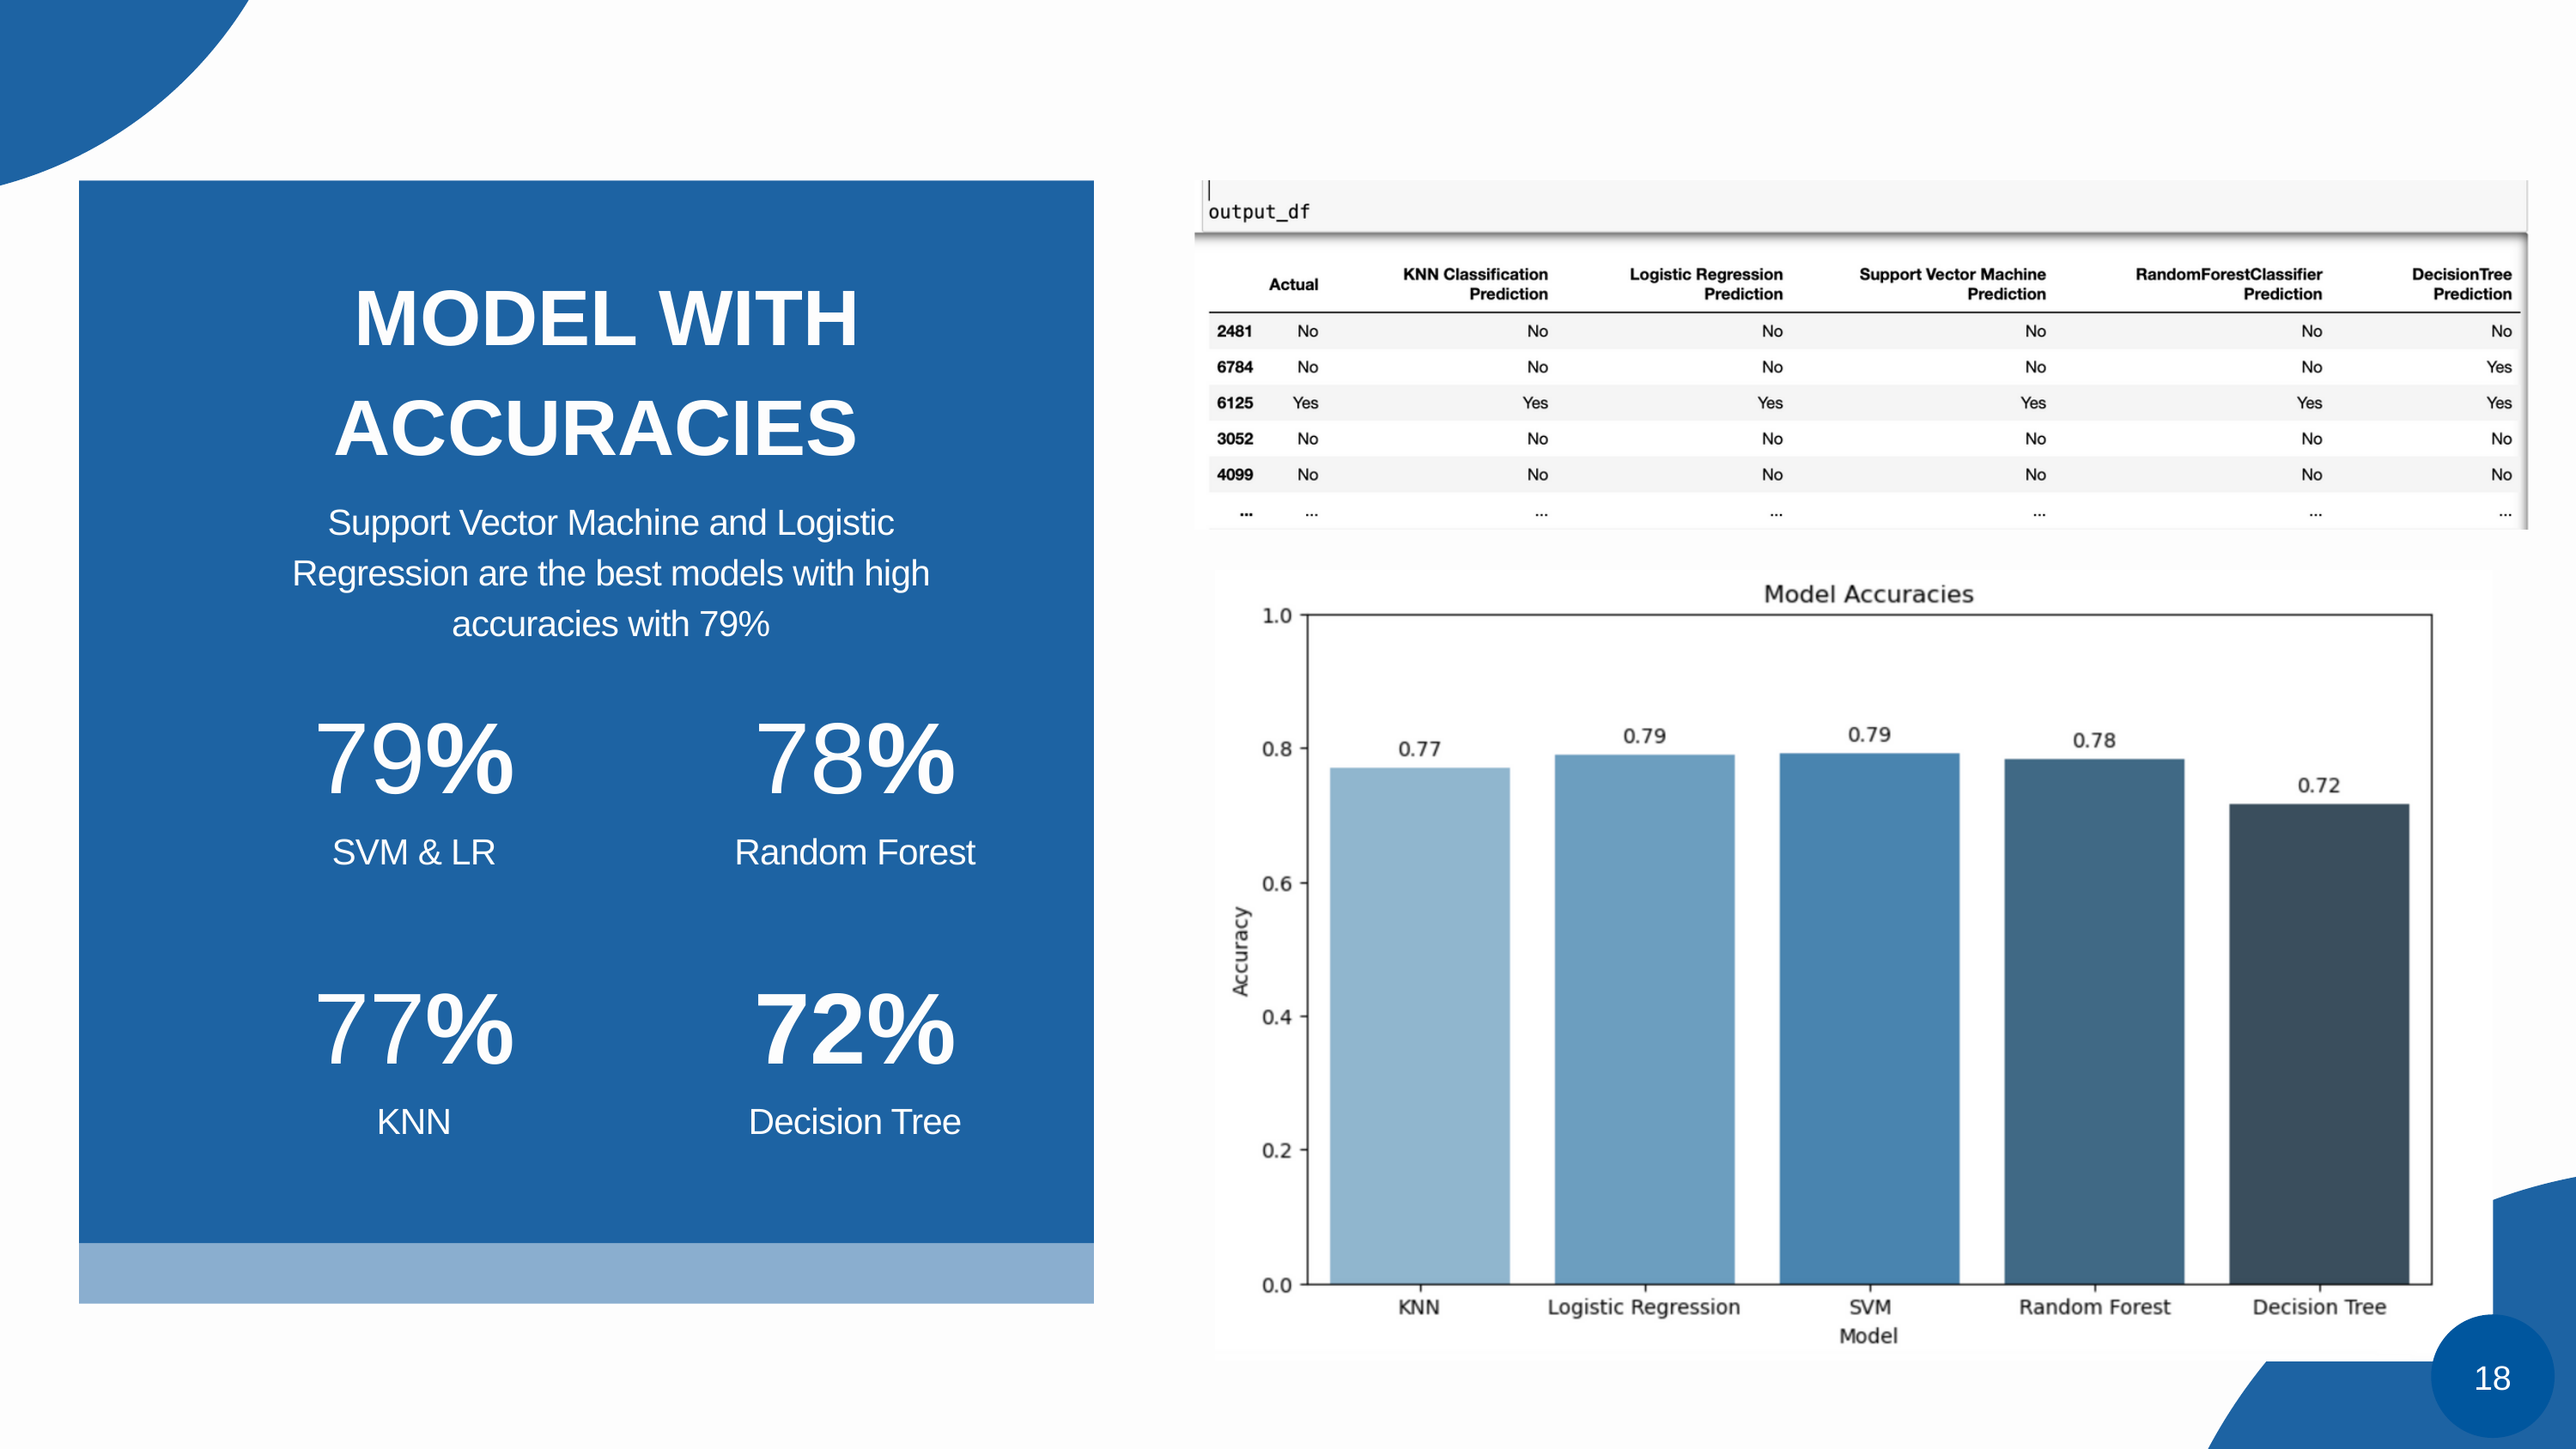

MODEL WITH ACCURACIES
Support Vector Machine and Logistic Regression are the best models with high accuracies with 79%

79%
78%
SVM & LR
Random Forest
77%
72%
KNN
Decision Tree

18